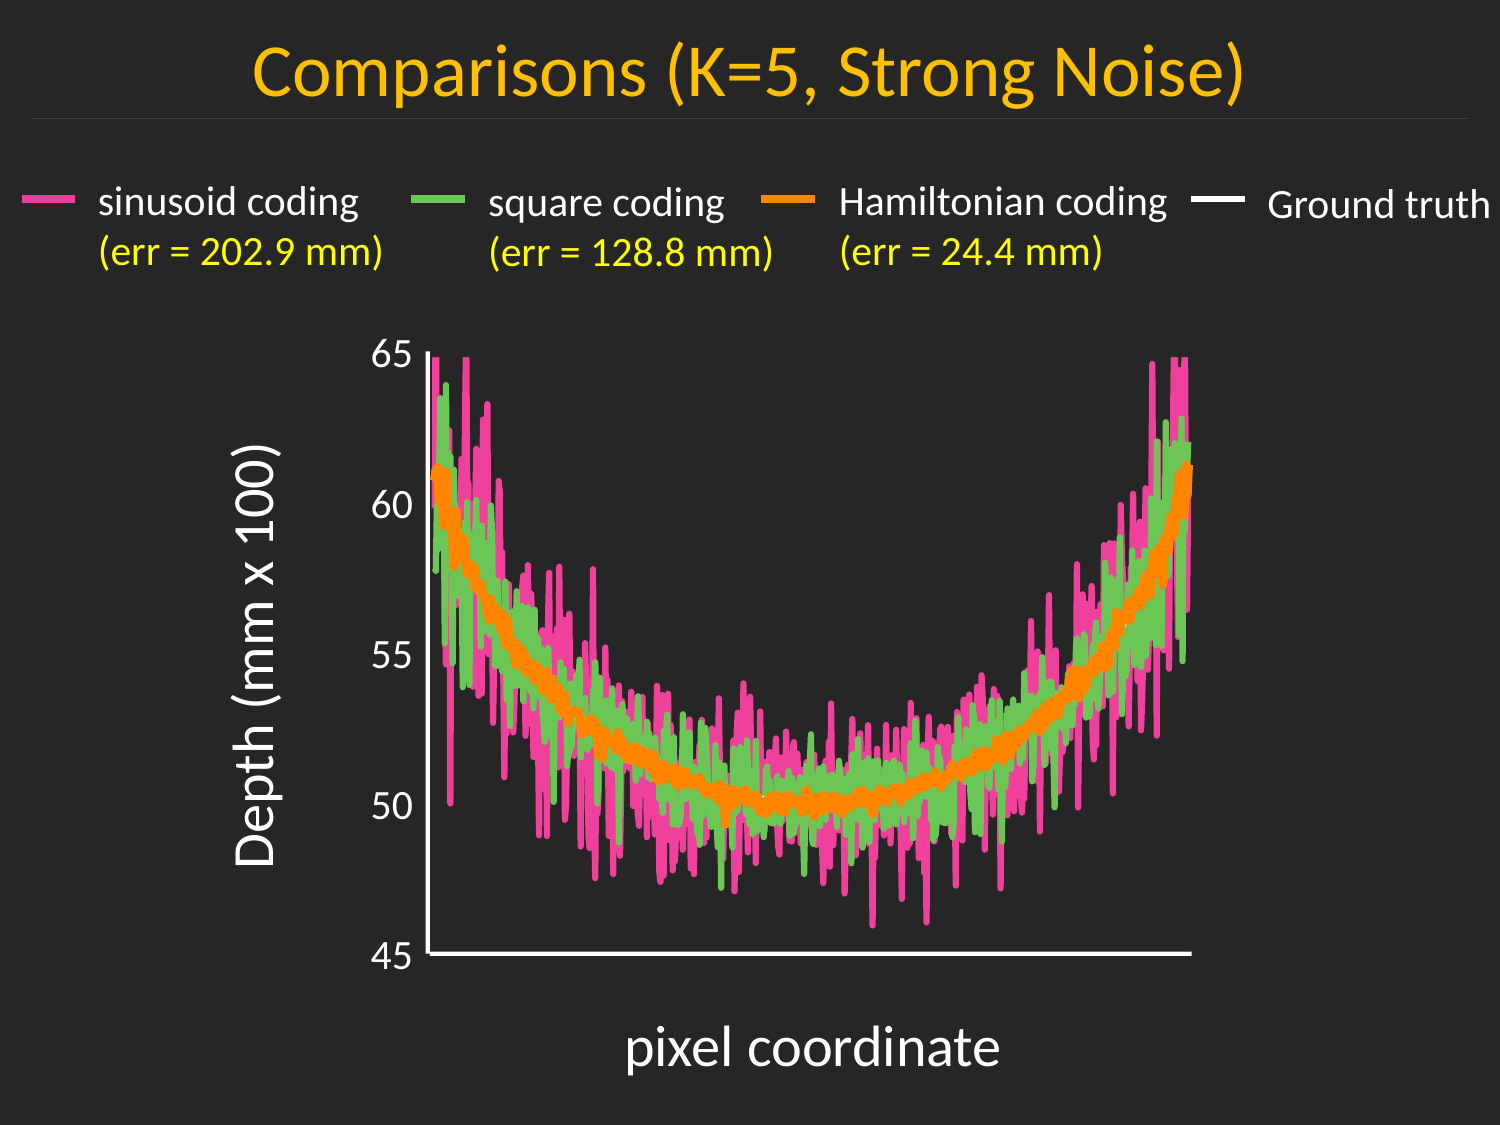

Comparisons (K=5, Strong Noise)
sinusoid coding
(err = 202.9 mm)
Hamiltonian coding
(err = 24.4 mm)
square coding
(err = 128.8 mm)
Ground truth
65

60

Depth (mm x 100)
55

50

45

pixel coordinate